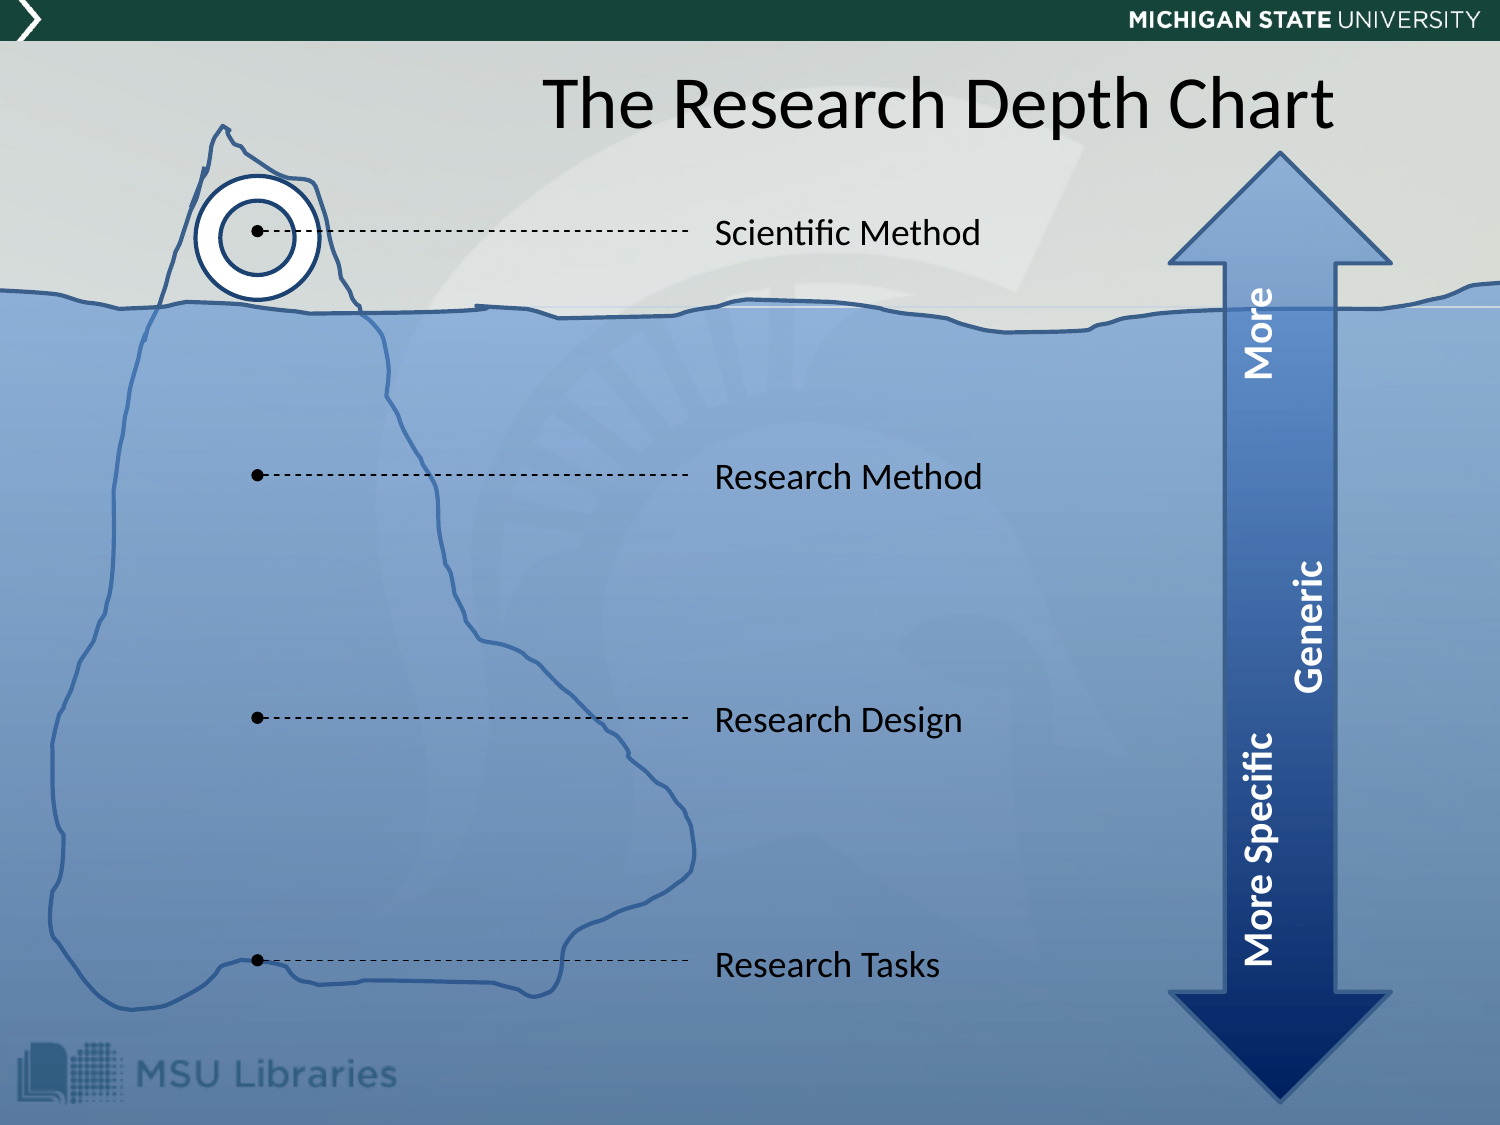

The Research Depth Chart

More Specific                                     More Generic

Scientific Method

Research Method
Research Design
Research Tasks